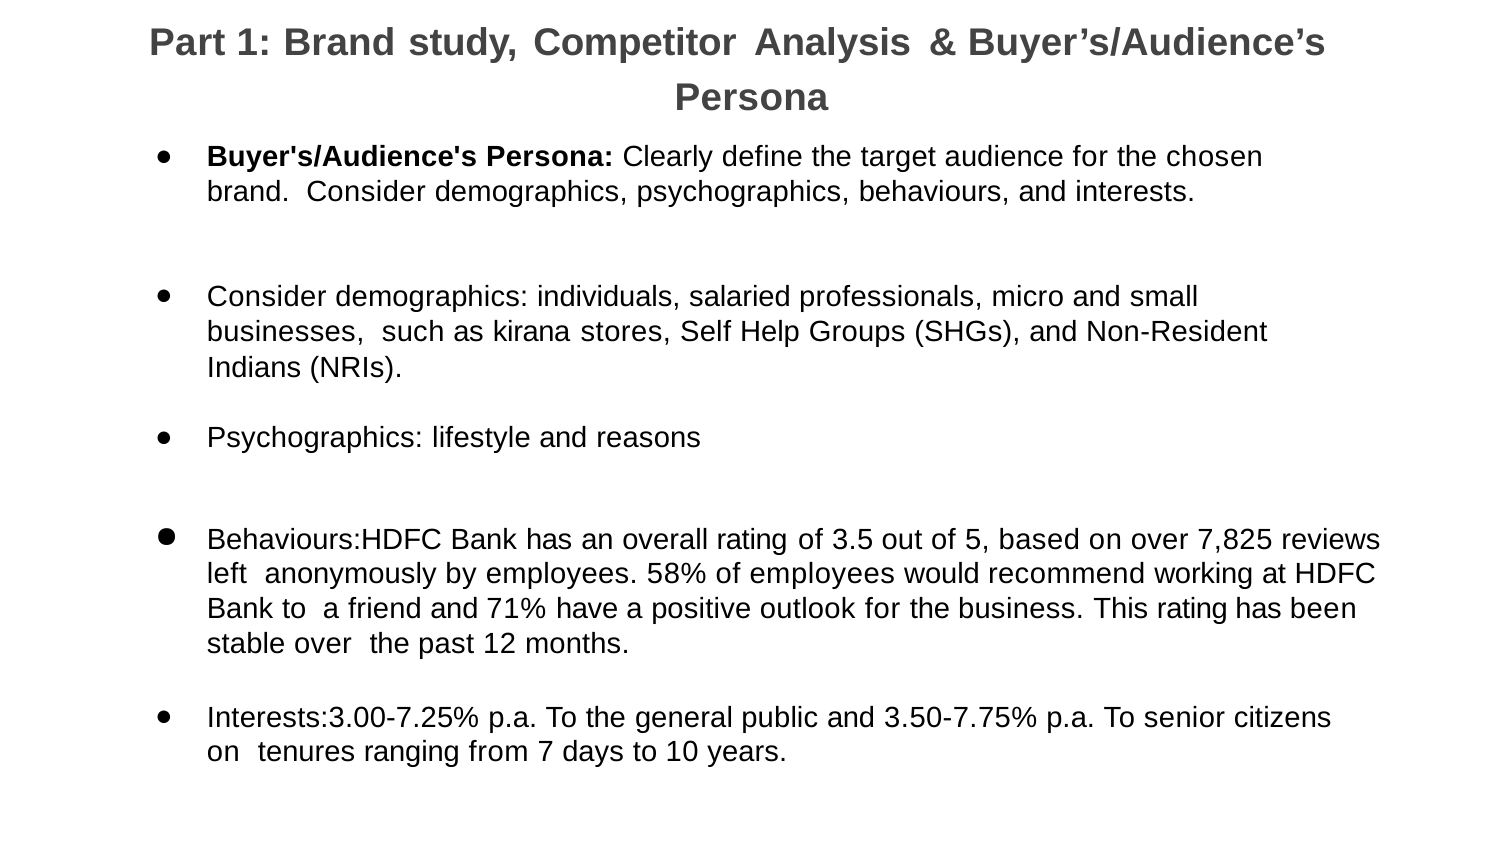

# Part 1: Brand study, Competitor Analysis & Buyer’s/Audience’s  Persona
Buyer's/Audience's Persona: Clearly define the target audience for the chosen brand.  Consider demographics, psychographics, behaviours, and interests.

Consider demographics: individuals, salaried professionals, micro and small businesses,  such as kirana stores, Self Help Groups (SHGs), and Non-Resident Indians (NRIs).

Psychographics: lifestyle and reasons
Behaviours:HDFC Bank has an overall rating of 3.5 out of 5, based on over 7,825 reviews left  anonymously by employees. 58% of employees would recommend working at HDFC Bank to  a friend and 71% have a positive outlook for the business. This rating has been stable over  the past 12 months.

Interests:3.00-7.25% p.a. To the general public and 3.50-7.75% p.a. To senior citizens on  tenures ranging from 7 days to 10 years.